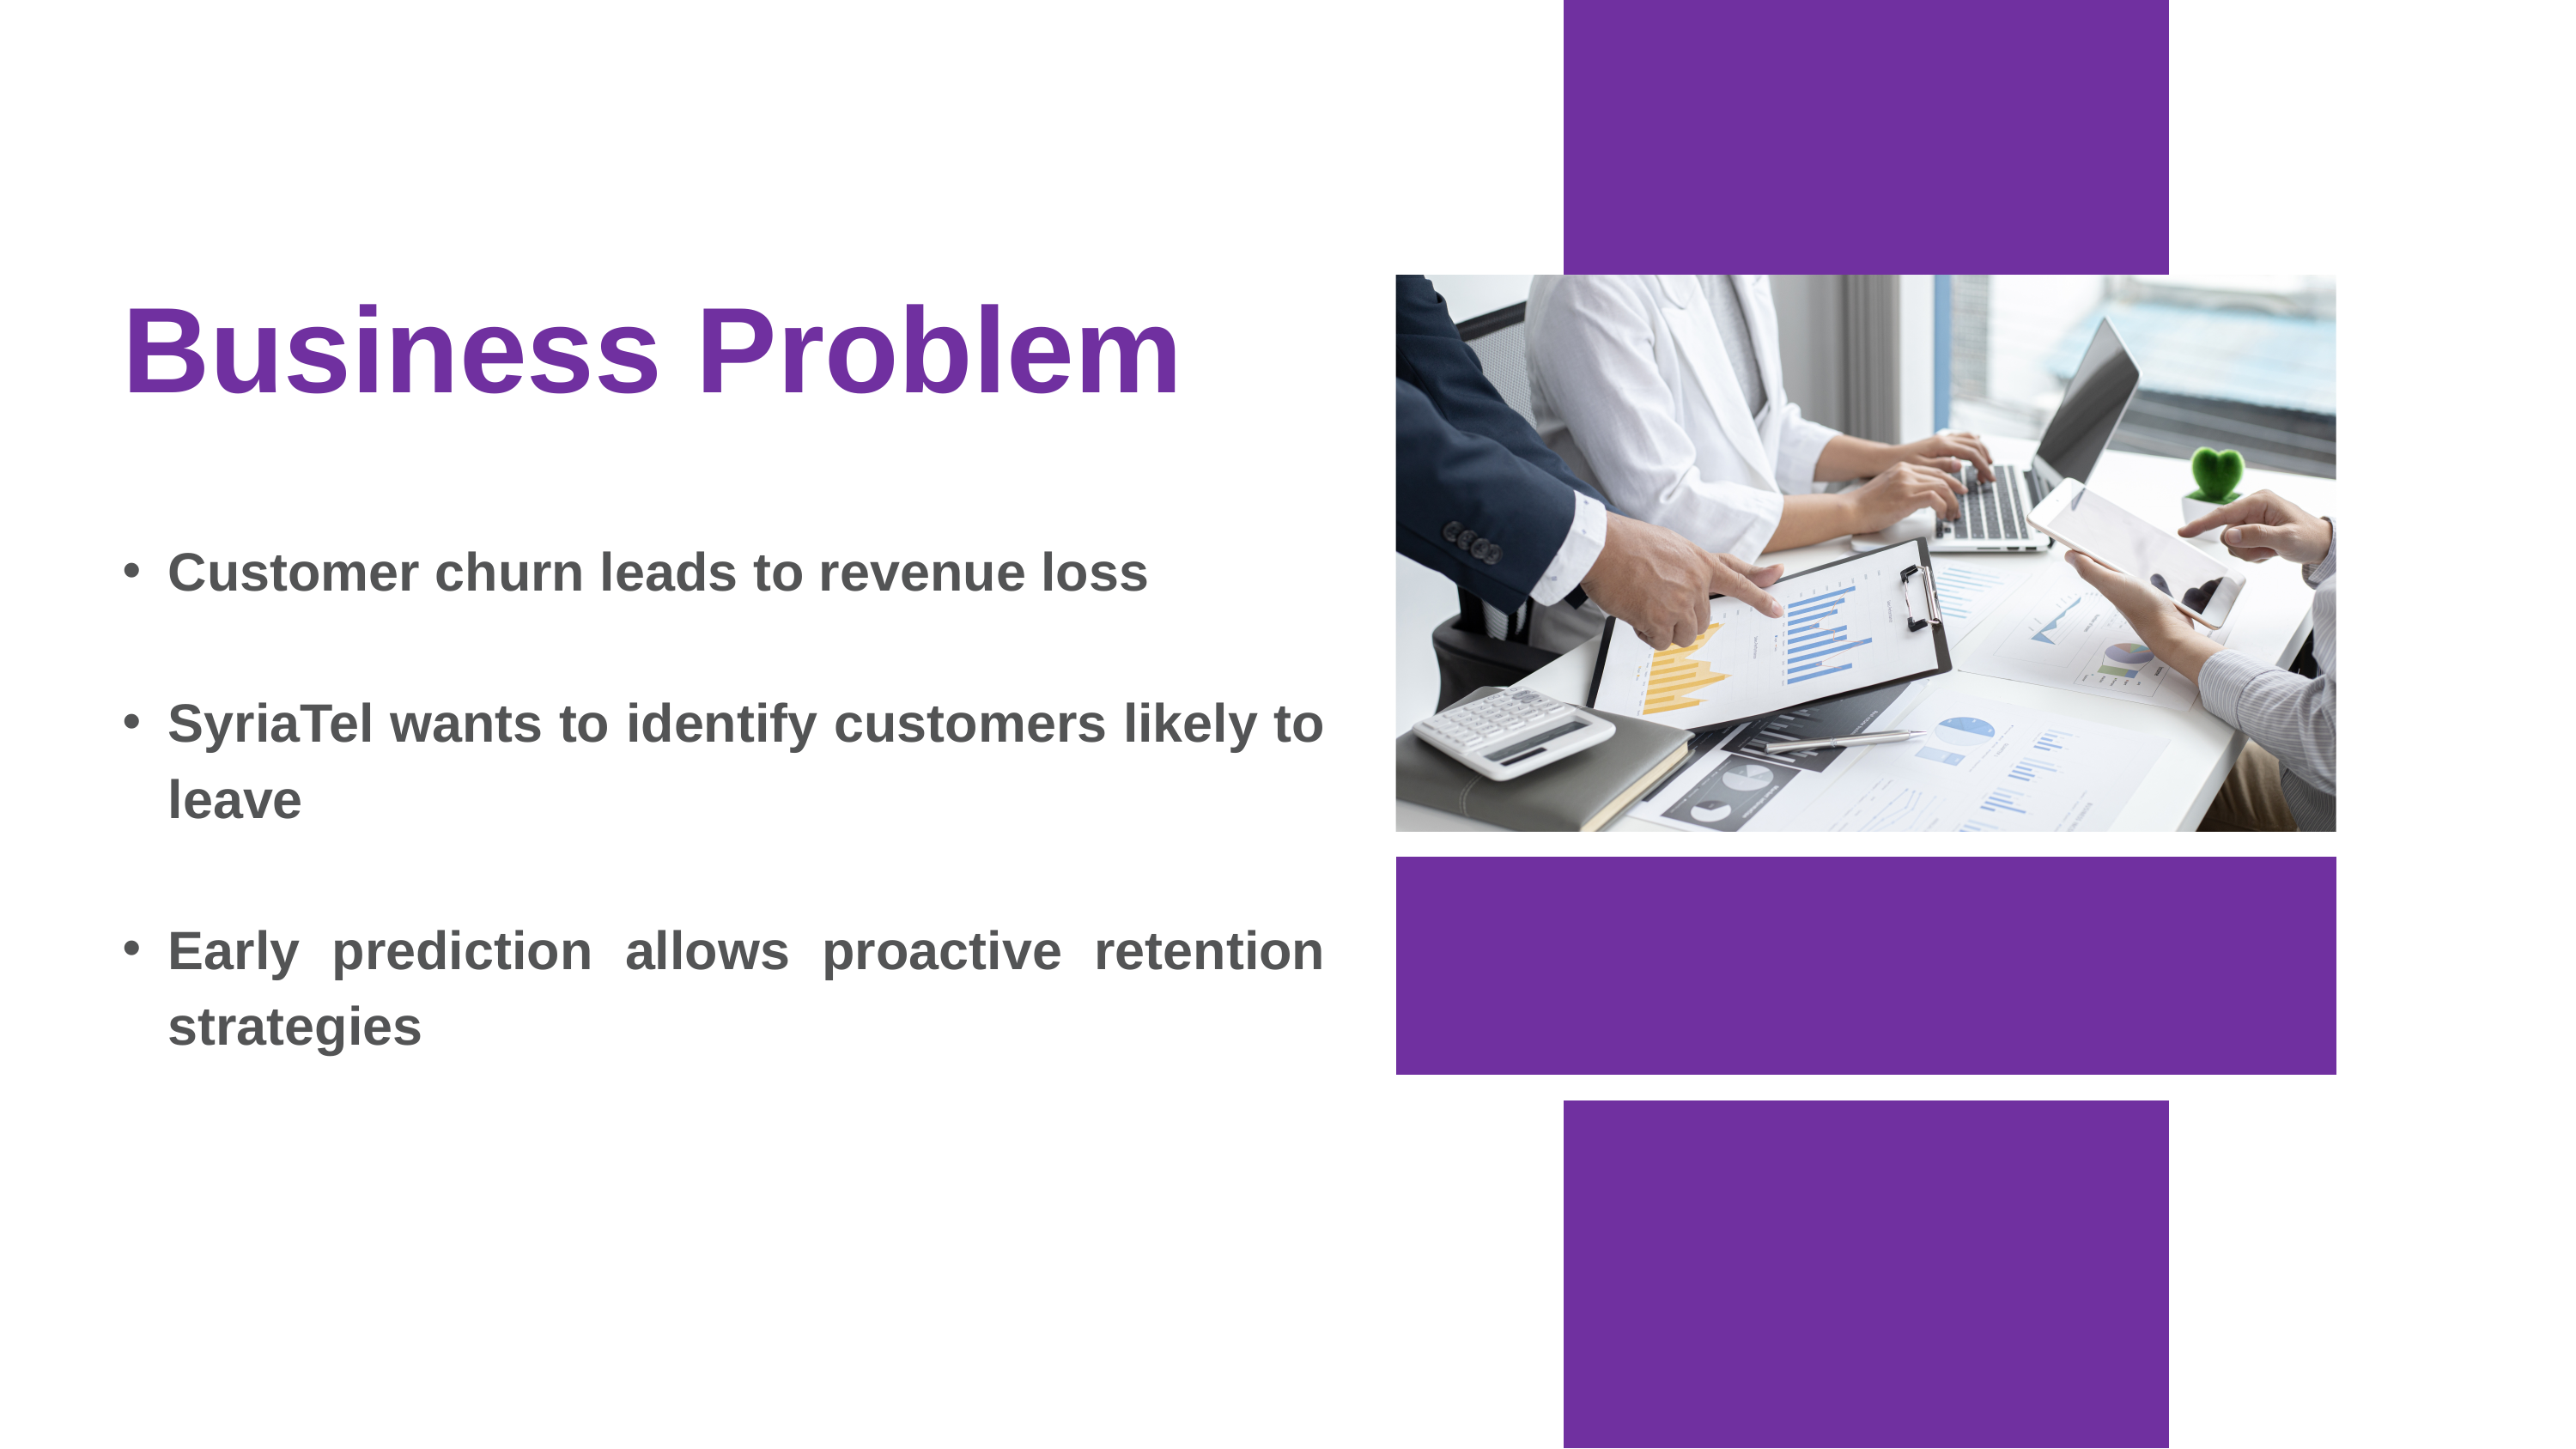

Business Problem

Customer churn leads to revenue loss

SyriaTel wants to identify customers likely to leave

Early prediction allows proactive retention strategies